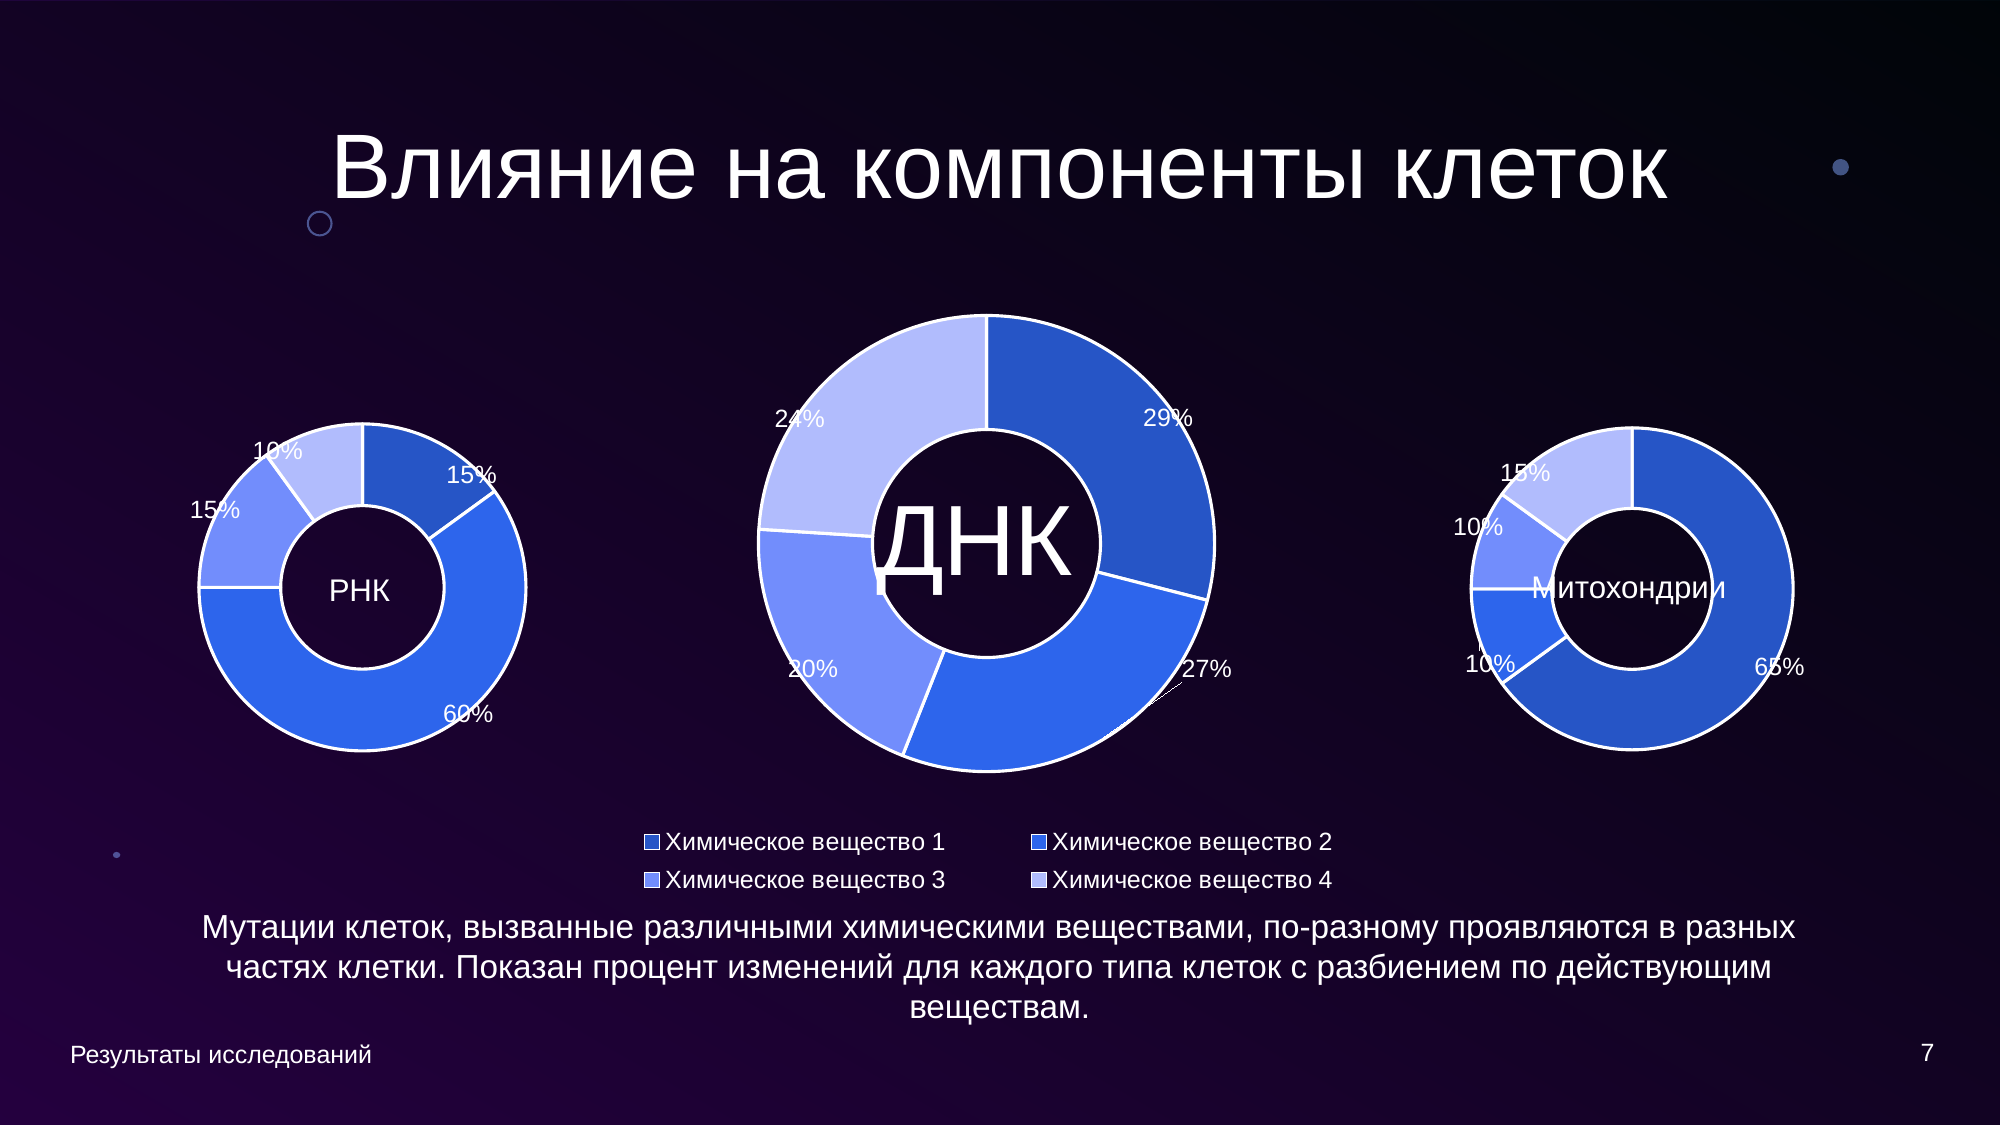

# Влияние на компоненты клеток

### Chart

| Category | Продажи |
|---|---|
| Химическое вещество 1 | 0.29 |
| Химическое вещество 2 | 0.27 |
| Химическое вещество 3 | 0.2 |
| Химическое вещество 4 | 0.24 |

### Chart

| Category | Продажи |
|---|---|
| 1 кв. | 0.15 |
| 2 кв. | 0.6 |
| 3 кв. | 0.15 |
| 4 кв. | 0.1 |

### Chart

| Category | Продажи |
|---|---|
| 1 кв. | 0.65 |
| 2 кв. | 0.1 |
| 3 кв. | 0.1 |
| 4 кв. | 0.15 |
Митохондрии
РНК
Мутации клеток, вызванные различными химическими веществами, по-разному проявляются в разных частях клетки. Показан процент изменений для каждого типа клеток с разбиением по действующим веществам.
7
Результаты исследований